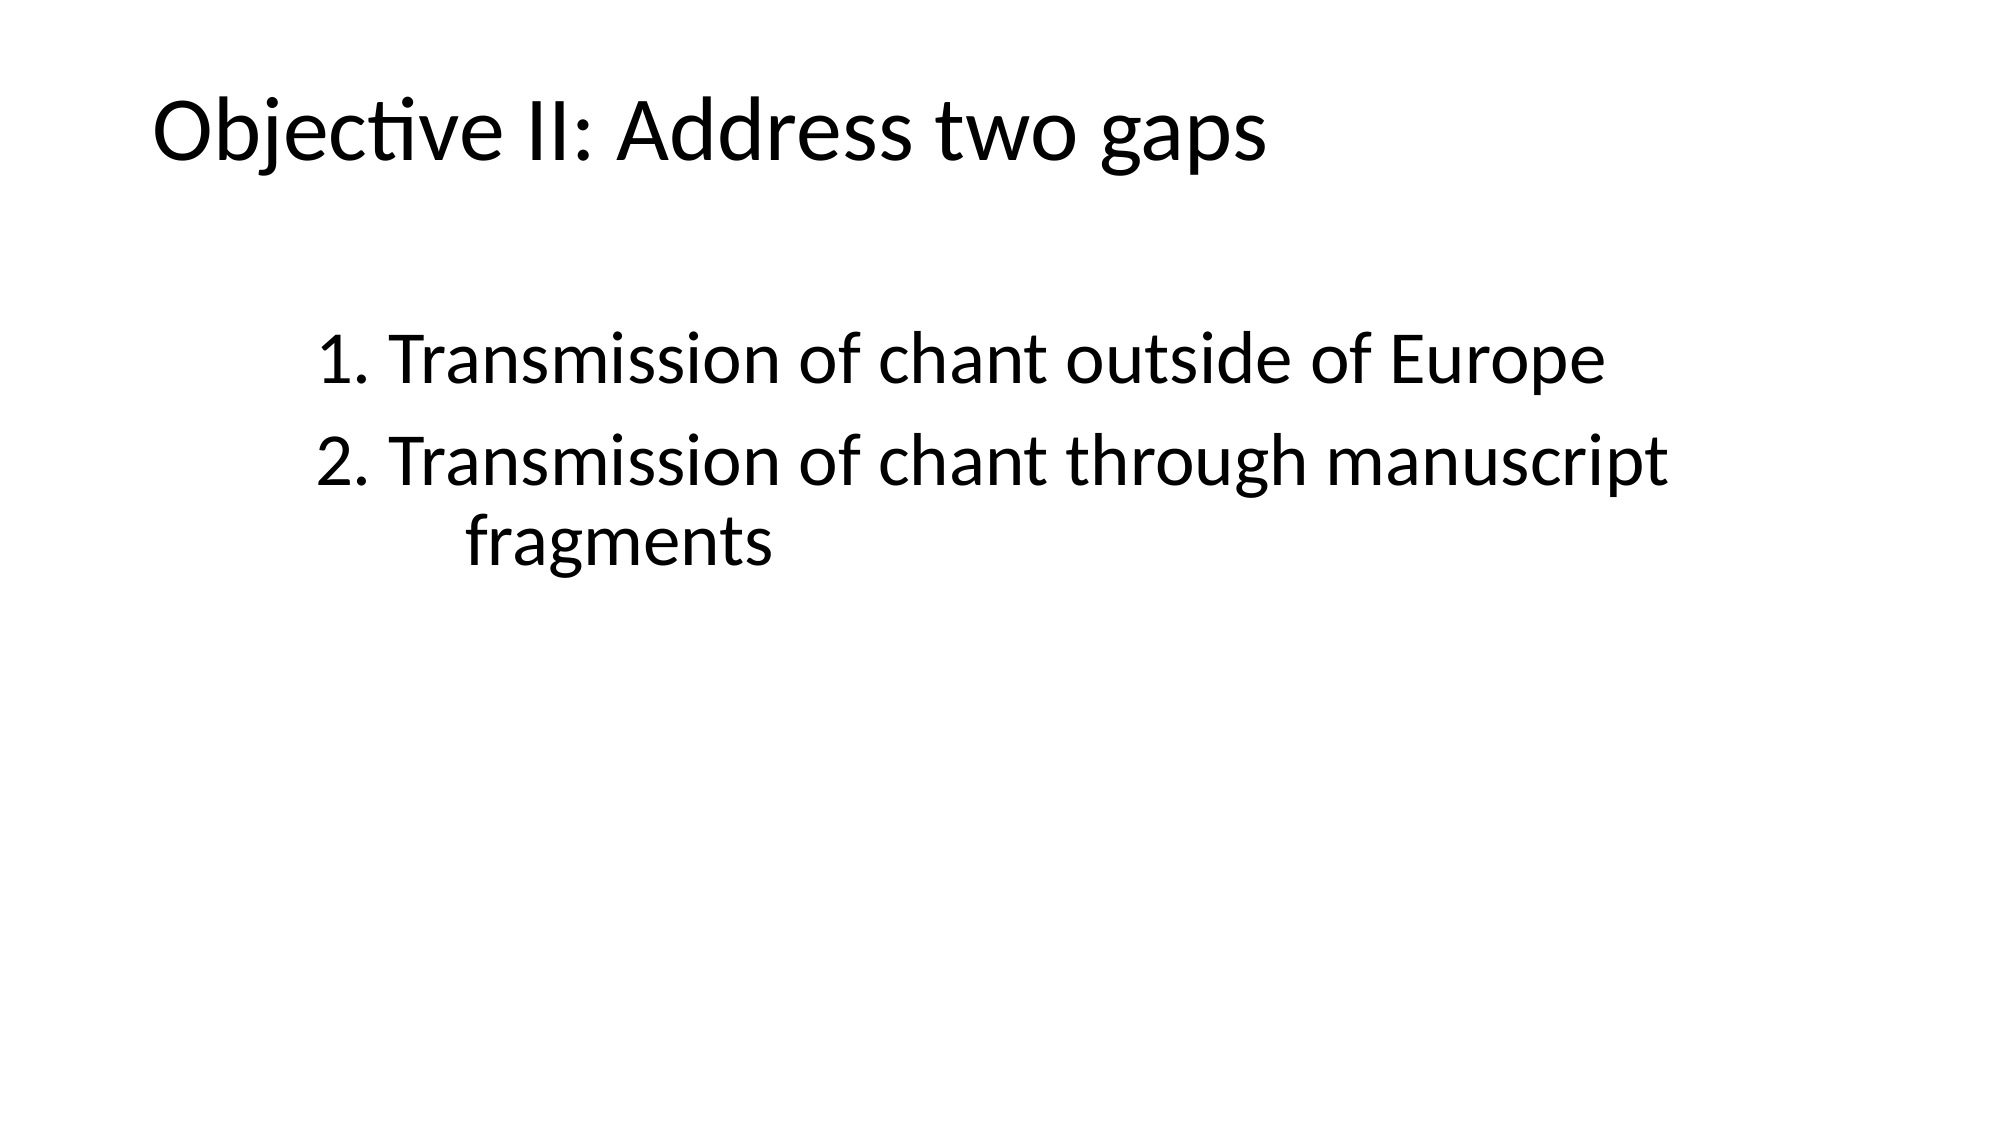

# Objective II: Address two gaps

1. Transmission of chant outside of Europe
2. Transmission of chant through manuscript 		fragments